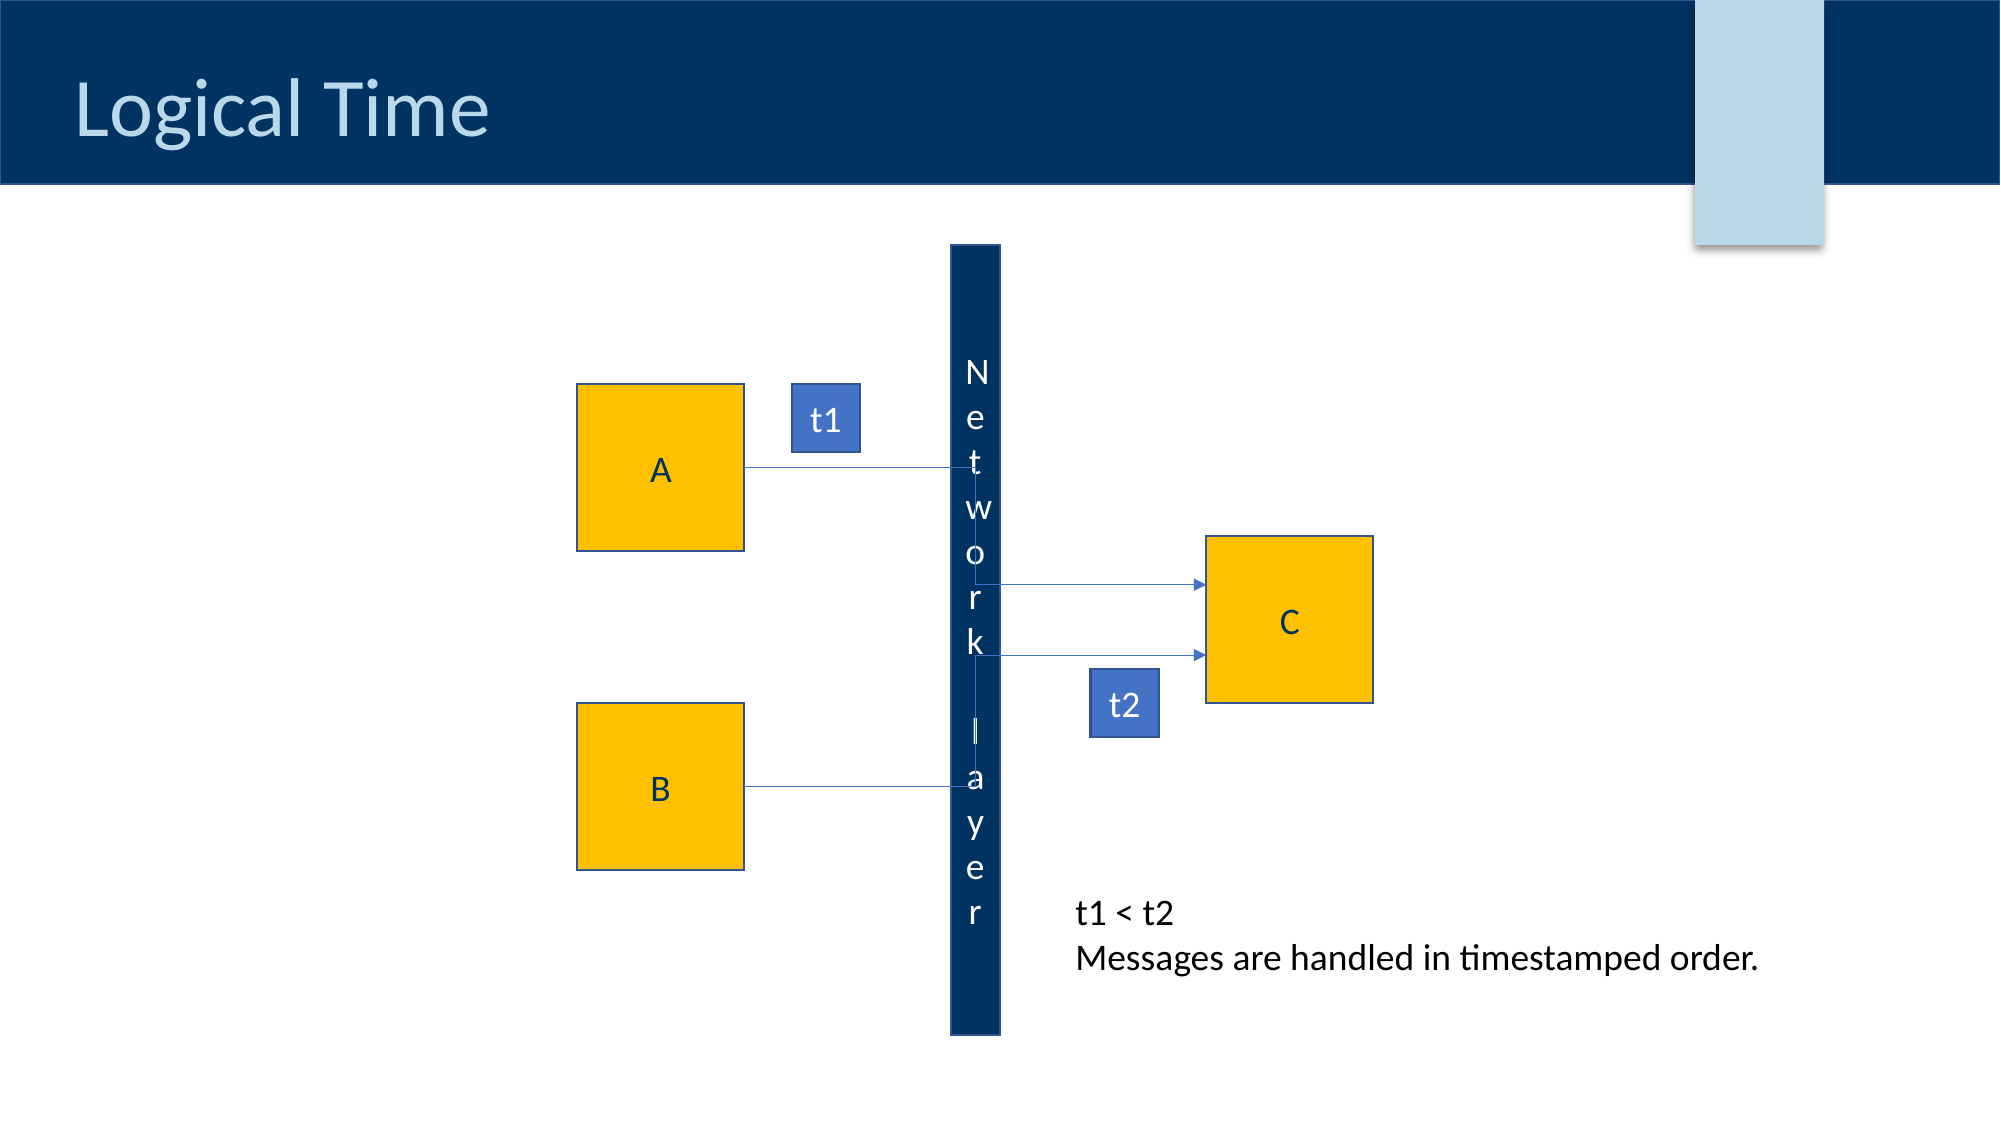

# Logical Time
Network

layer
A
t1
C
t2
B
t1 < t2
Messages are handled in timestamped order.